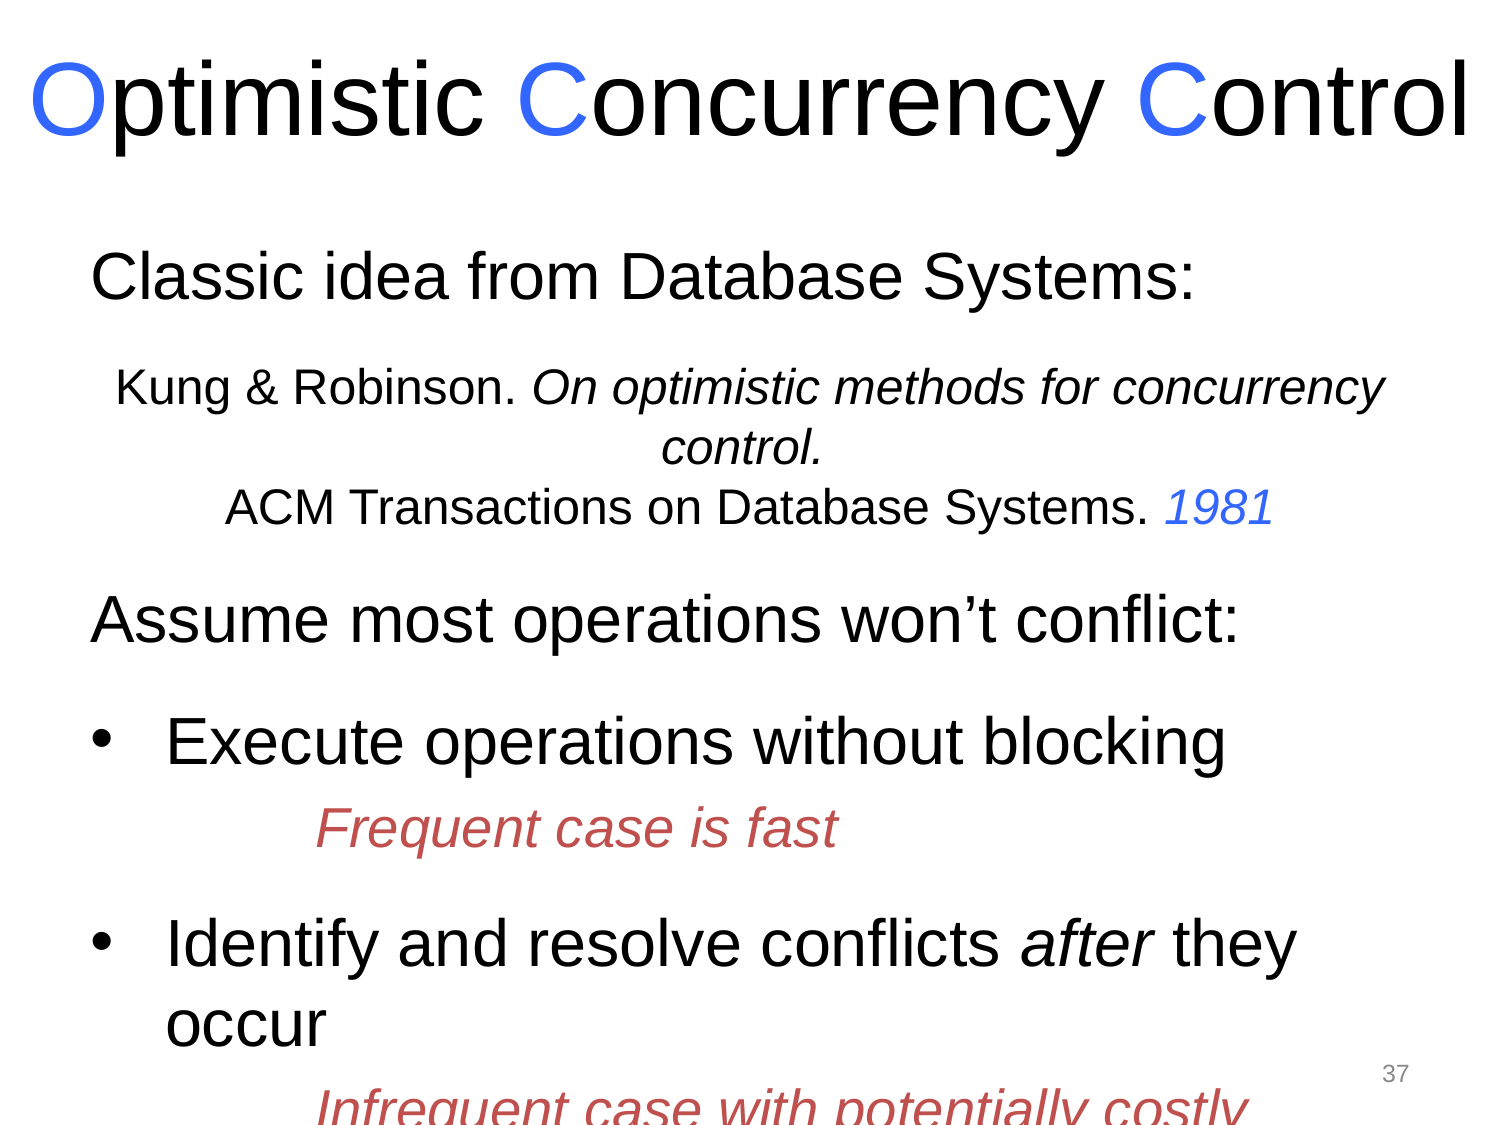

# Optimistic Concurrency Control
Classic idea from Database Systems:
Kung & Robinson. On optimistic methods for concurrency control.
ACM Transactions on Database Systems. 1981
Assume most operations won’t conflict:
Execute operations without blocking
	Frequent case is fast
Identify and resolve conflicts after they occur
	Infrequent case with potentially costly resolution
37